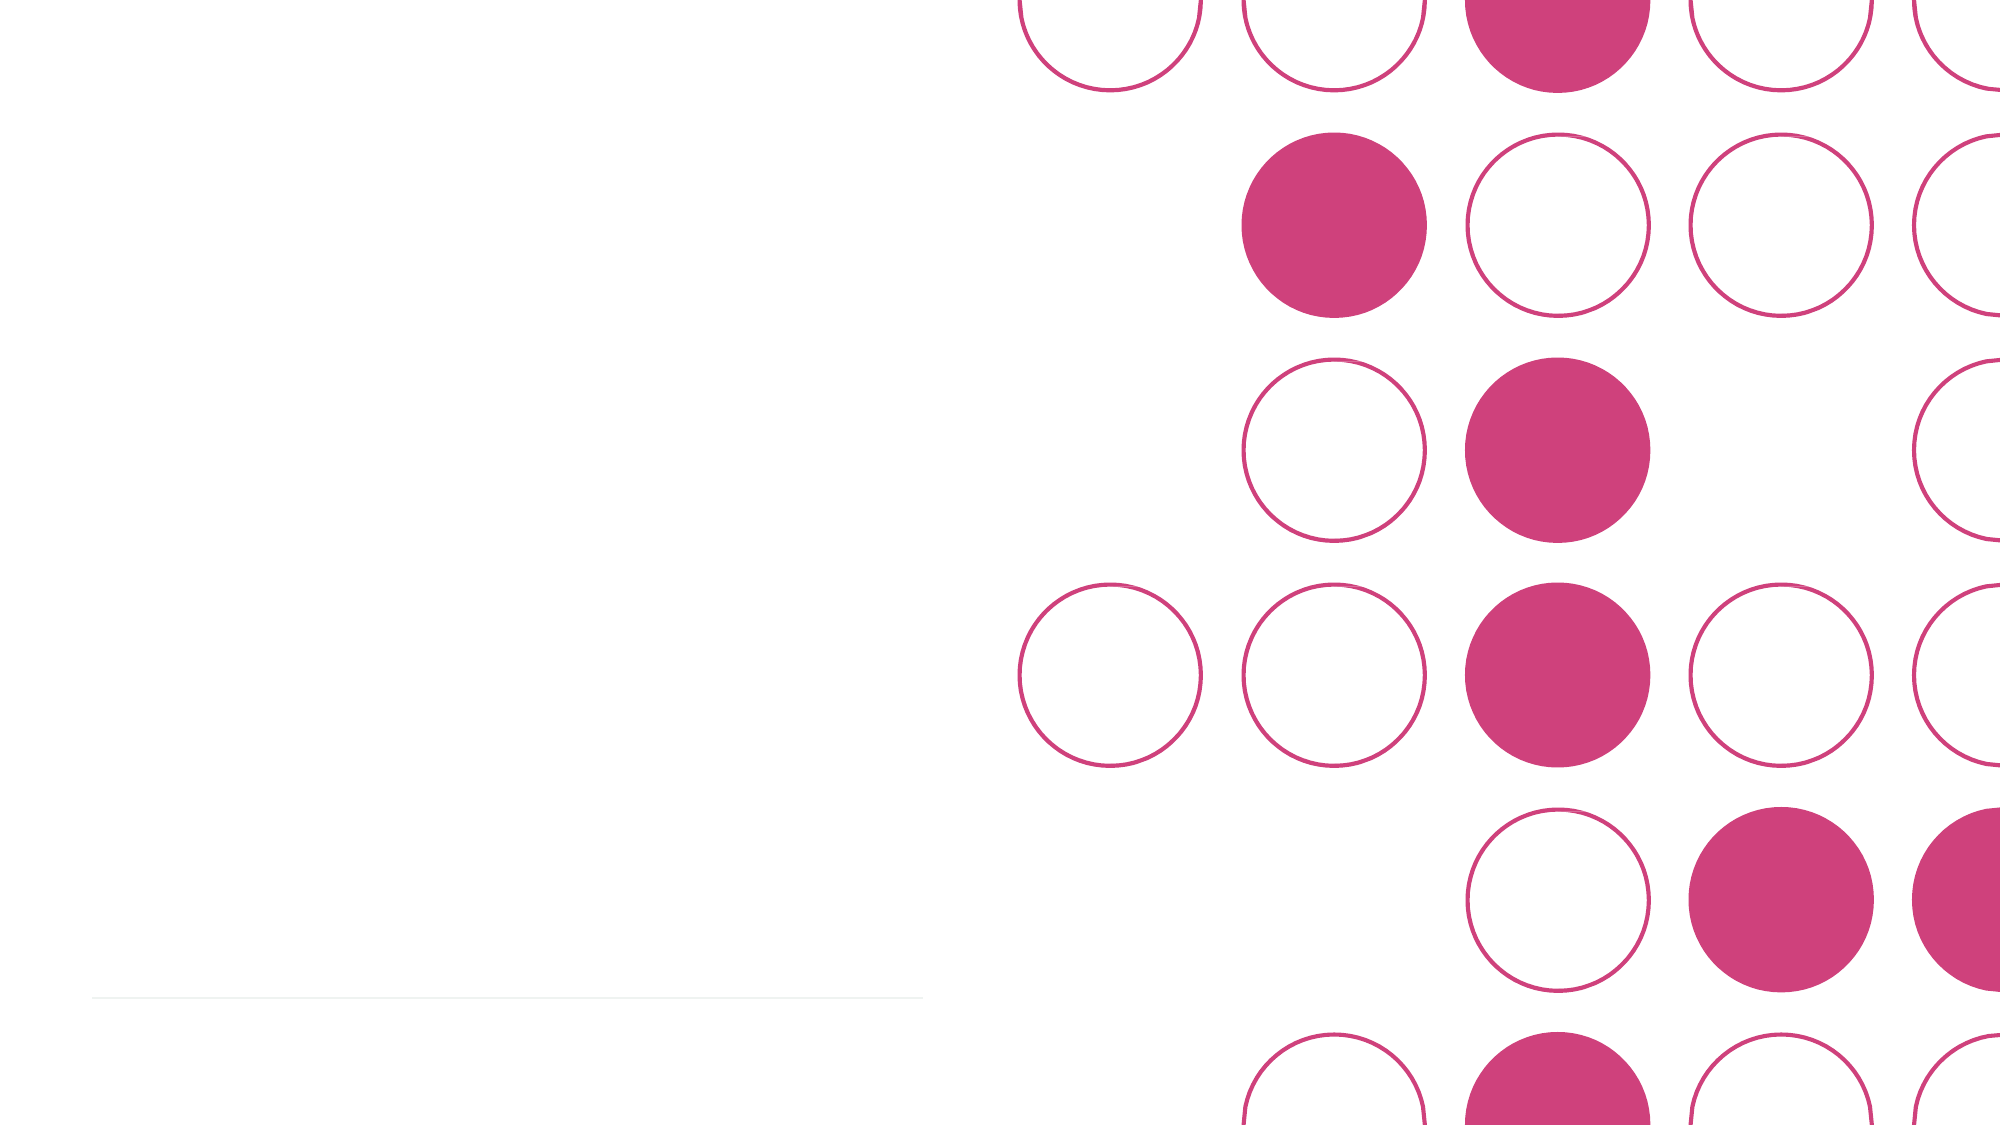

# Free study resources within this course:

Free PDF Study Guide
Download the slides and MP3 	audio if you like to study offline
50 question practice test

Located in the last section of the course.